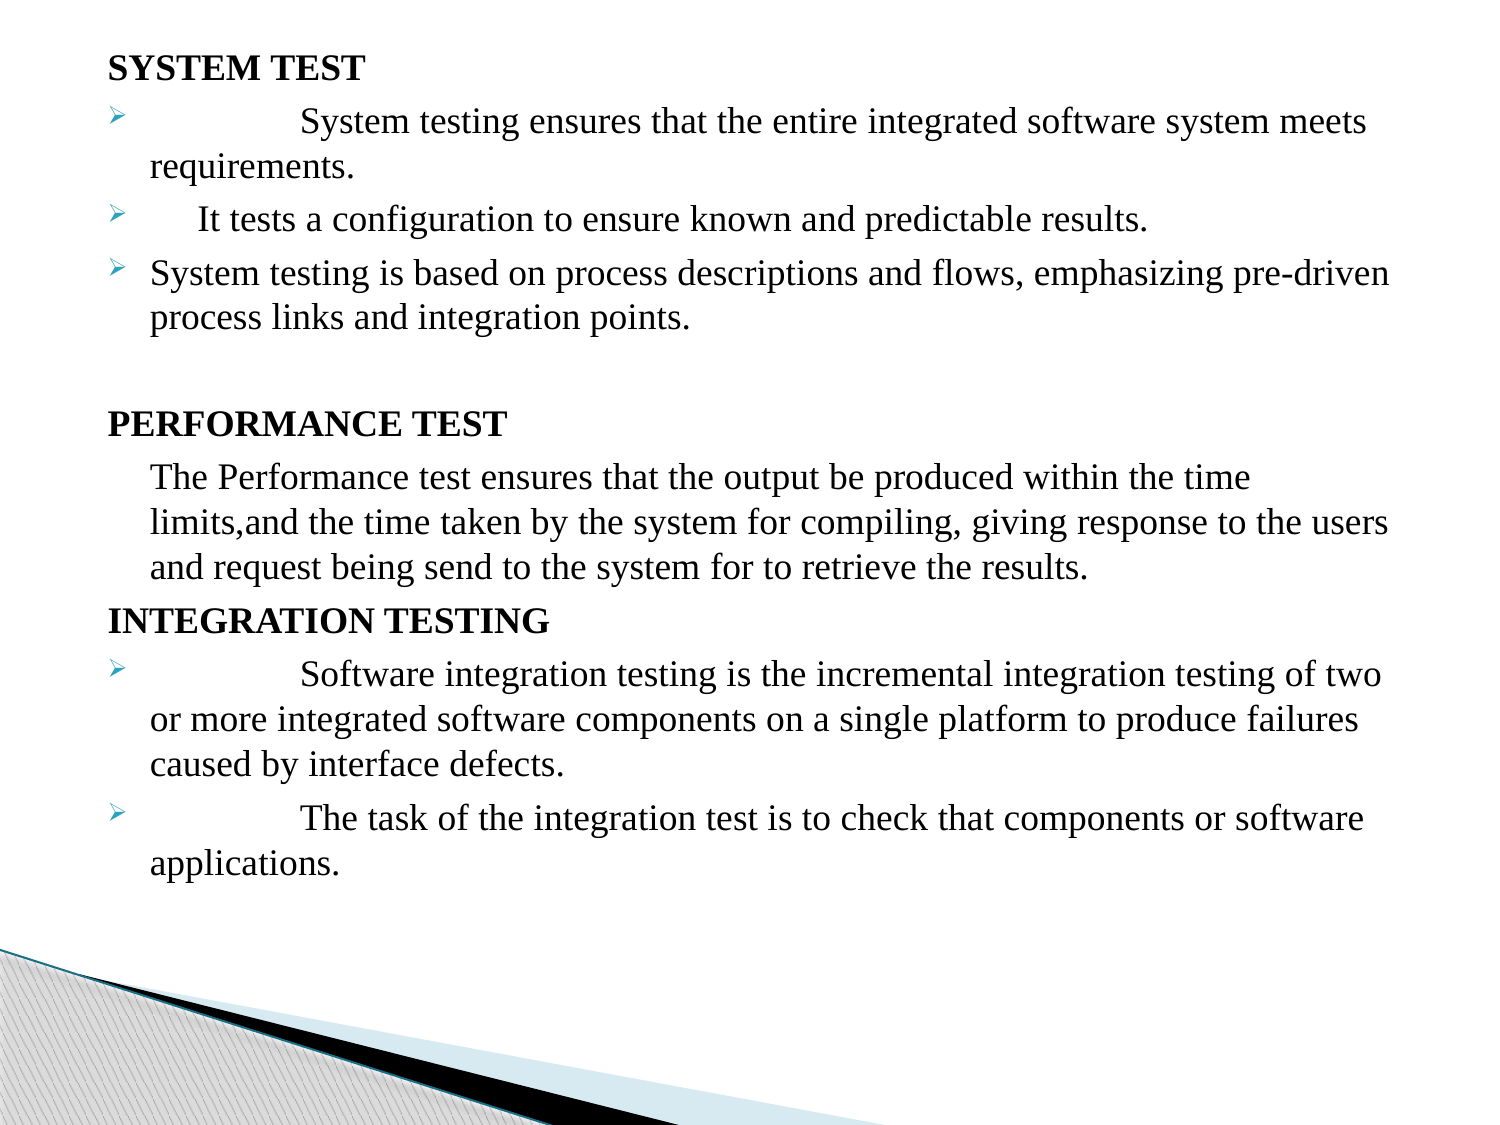

SYSTEM TEST
	System testing ensures that the entire integrated software system meets requirements.
     It tests a configuration to ensure known and predictable results.
System testing is based on process descriptions and flows, emphasizing pre-driven process links and integration points.

PERFORMANCE TEST
	The Performance test ensures that the output be produced within the time limits,and the time taken by the system for compiling, giving response to the users and request being send to the system for to retrieve the results.
INTEGRATION TESTING
	Software integration testing is the incremental integration testing of two or more integrated software components on a single platform to produce failures caused by interface defects.
	The task of the integration test is to check that components or software applications.